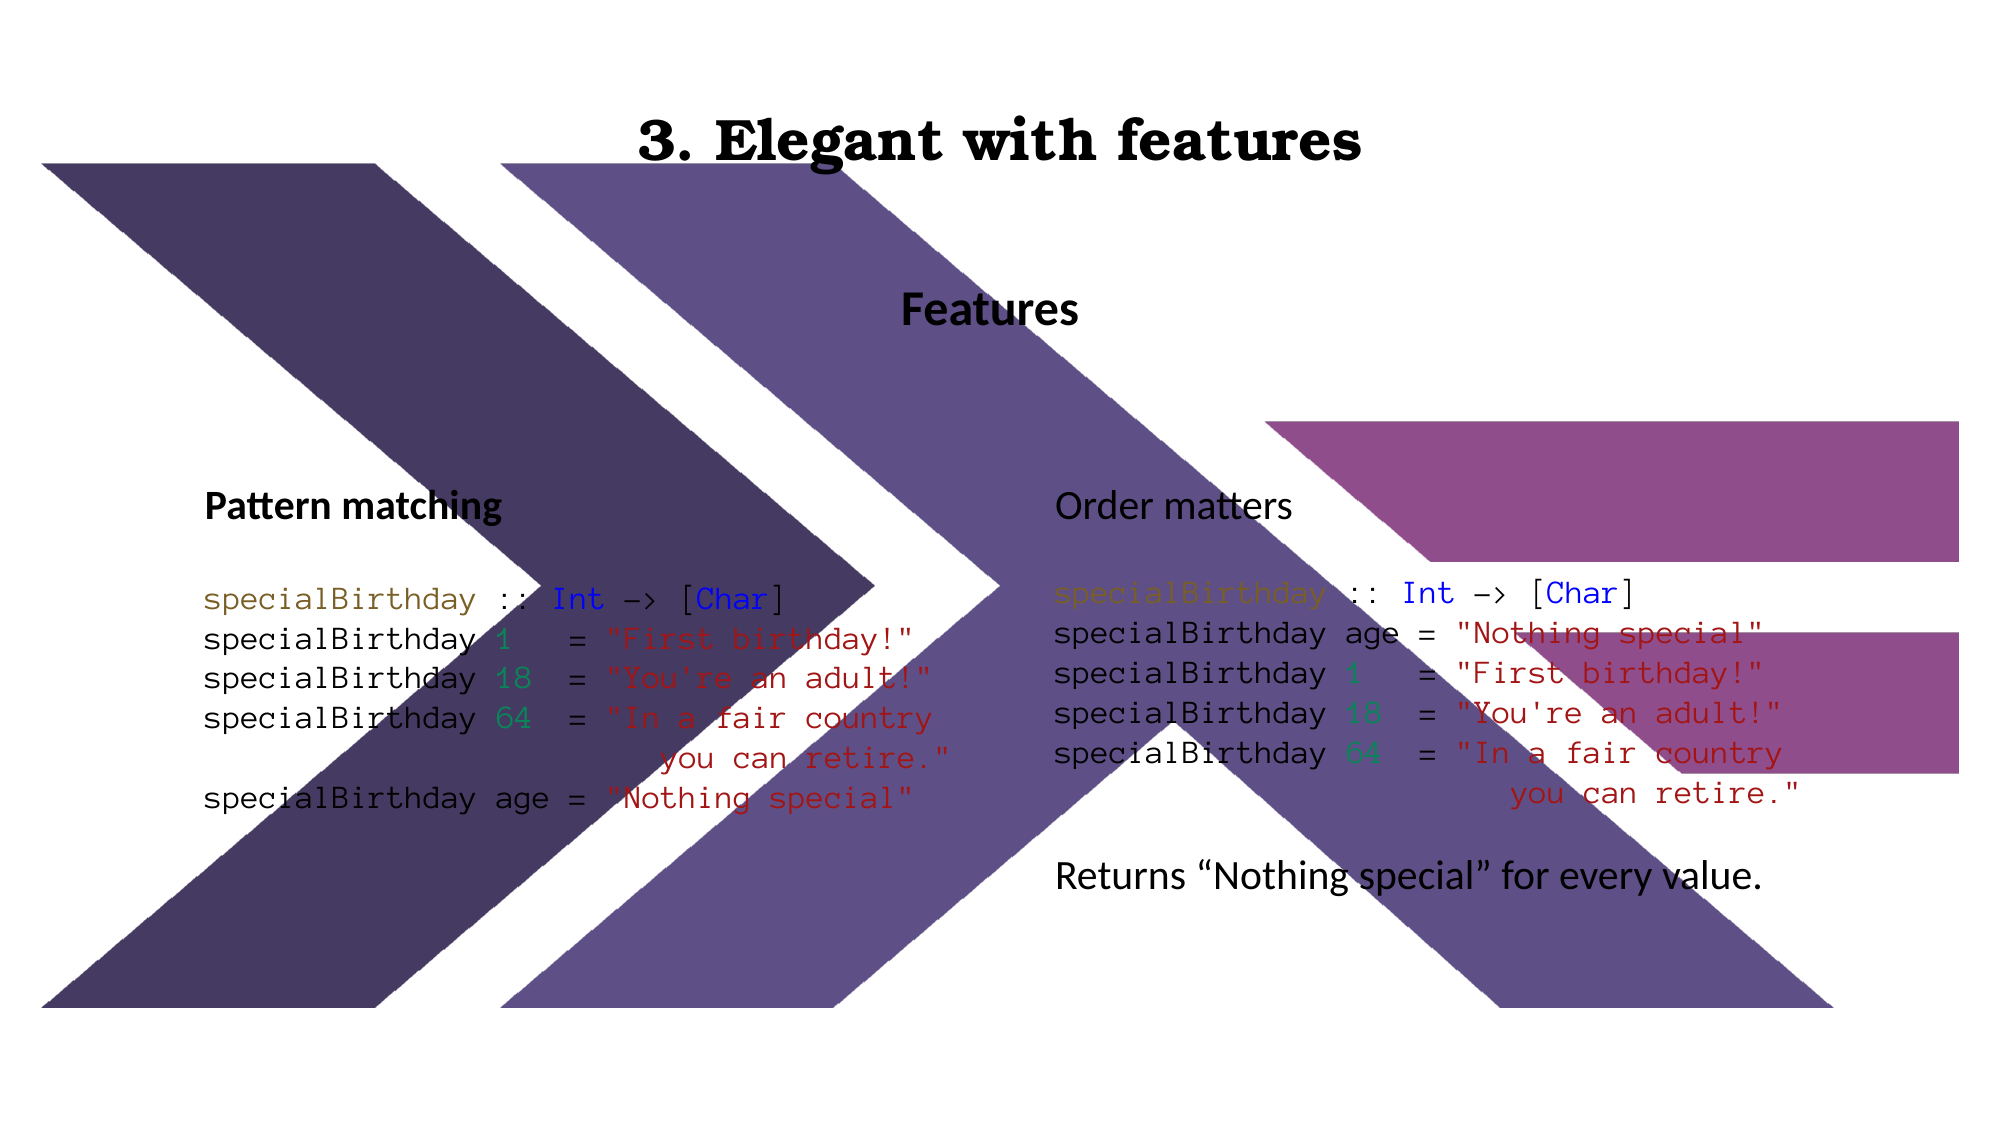

3. Elegant with features
Features
Pattern matching
Order matters
specialBirthday :: Int -> [Char]
specialBirthday age = "Nothing special"
specialBirthday 1   = "First birthday!"
specialBirthday 18  = "You're an adult!"
specialBirthday 64  = "In a fair country
                         you can retire."
specialBirthday :: Int -> [Char]
specialBirthday 1   = "First birthday!"
specialBirthday 18  = "You're an adult!"
specialBirthday 64  = "In a fair country
                         you can retire."
specialBirthday age = "Nothing special"
Returns “Nothing special” for every value.